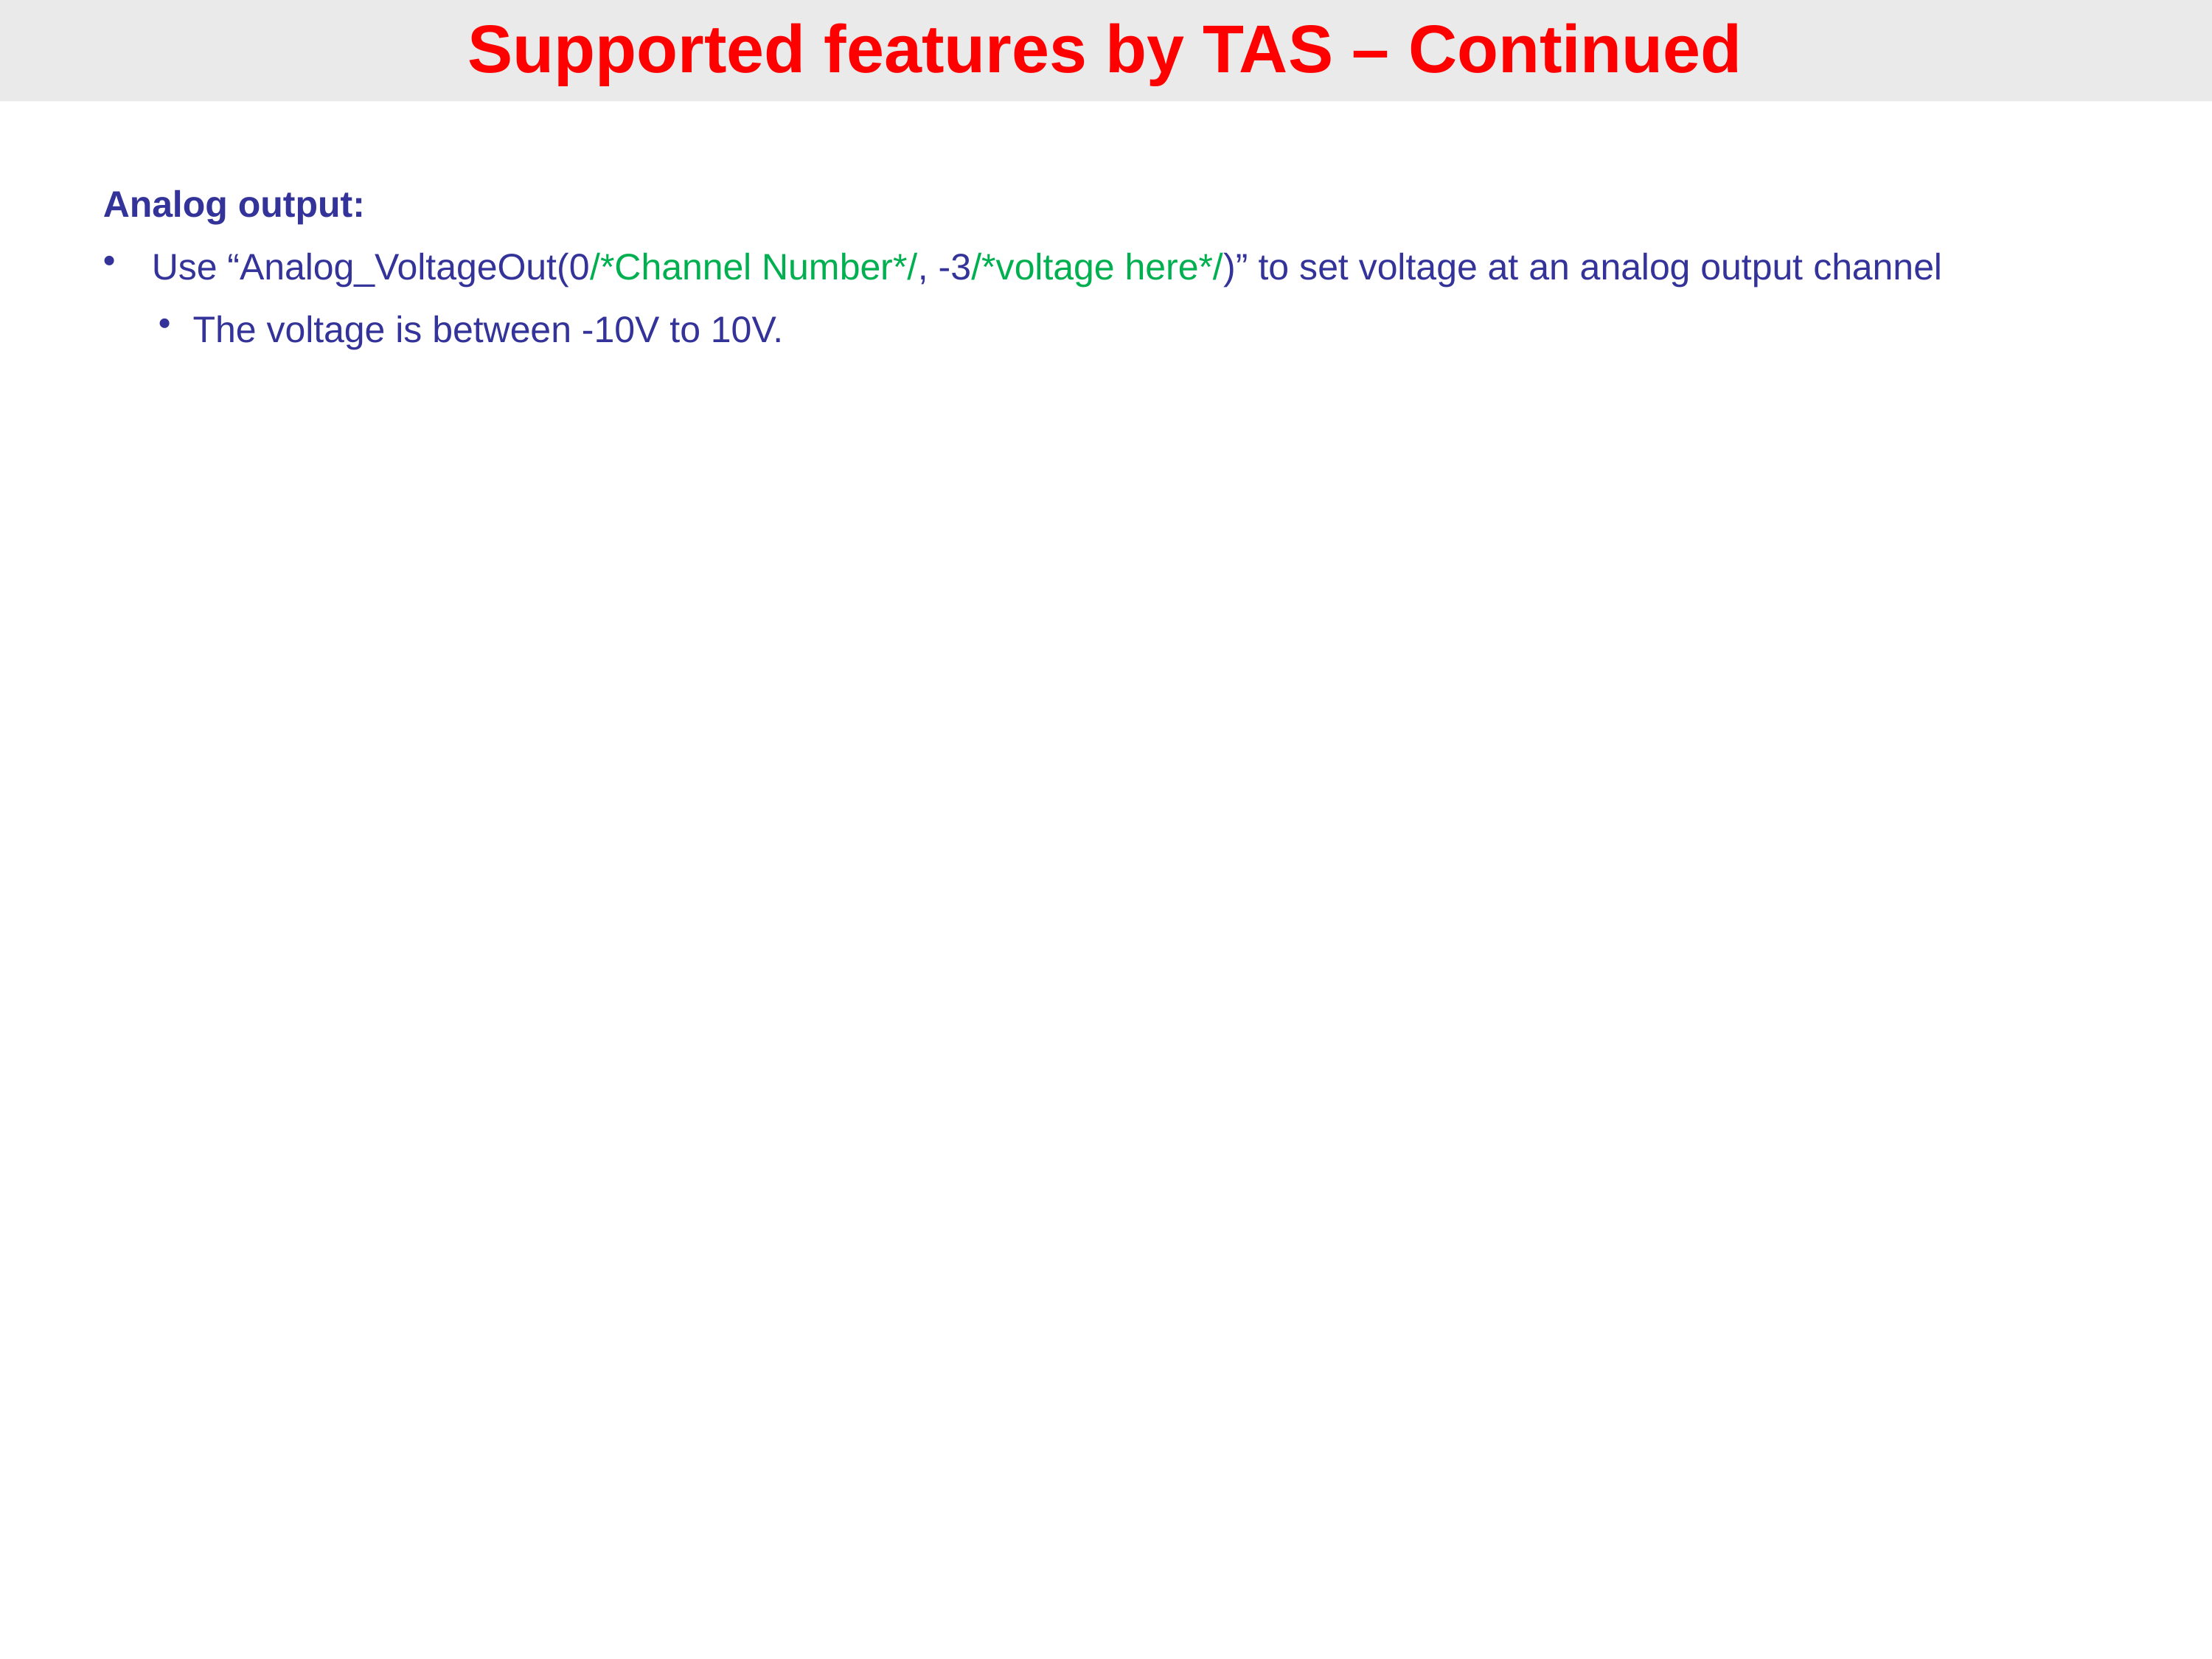

Supported features by TAS – Continued

Analog output:
Use “Analog_VoltageOut(0/*Channel Number*/, -3/*voltage here*/)” to set voltage at an analog output channel
The voltage is between -10V to 10V.